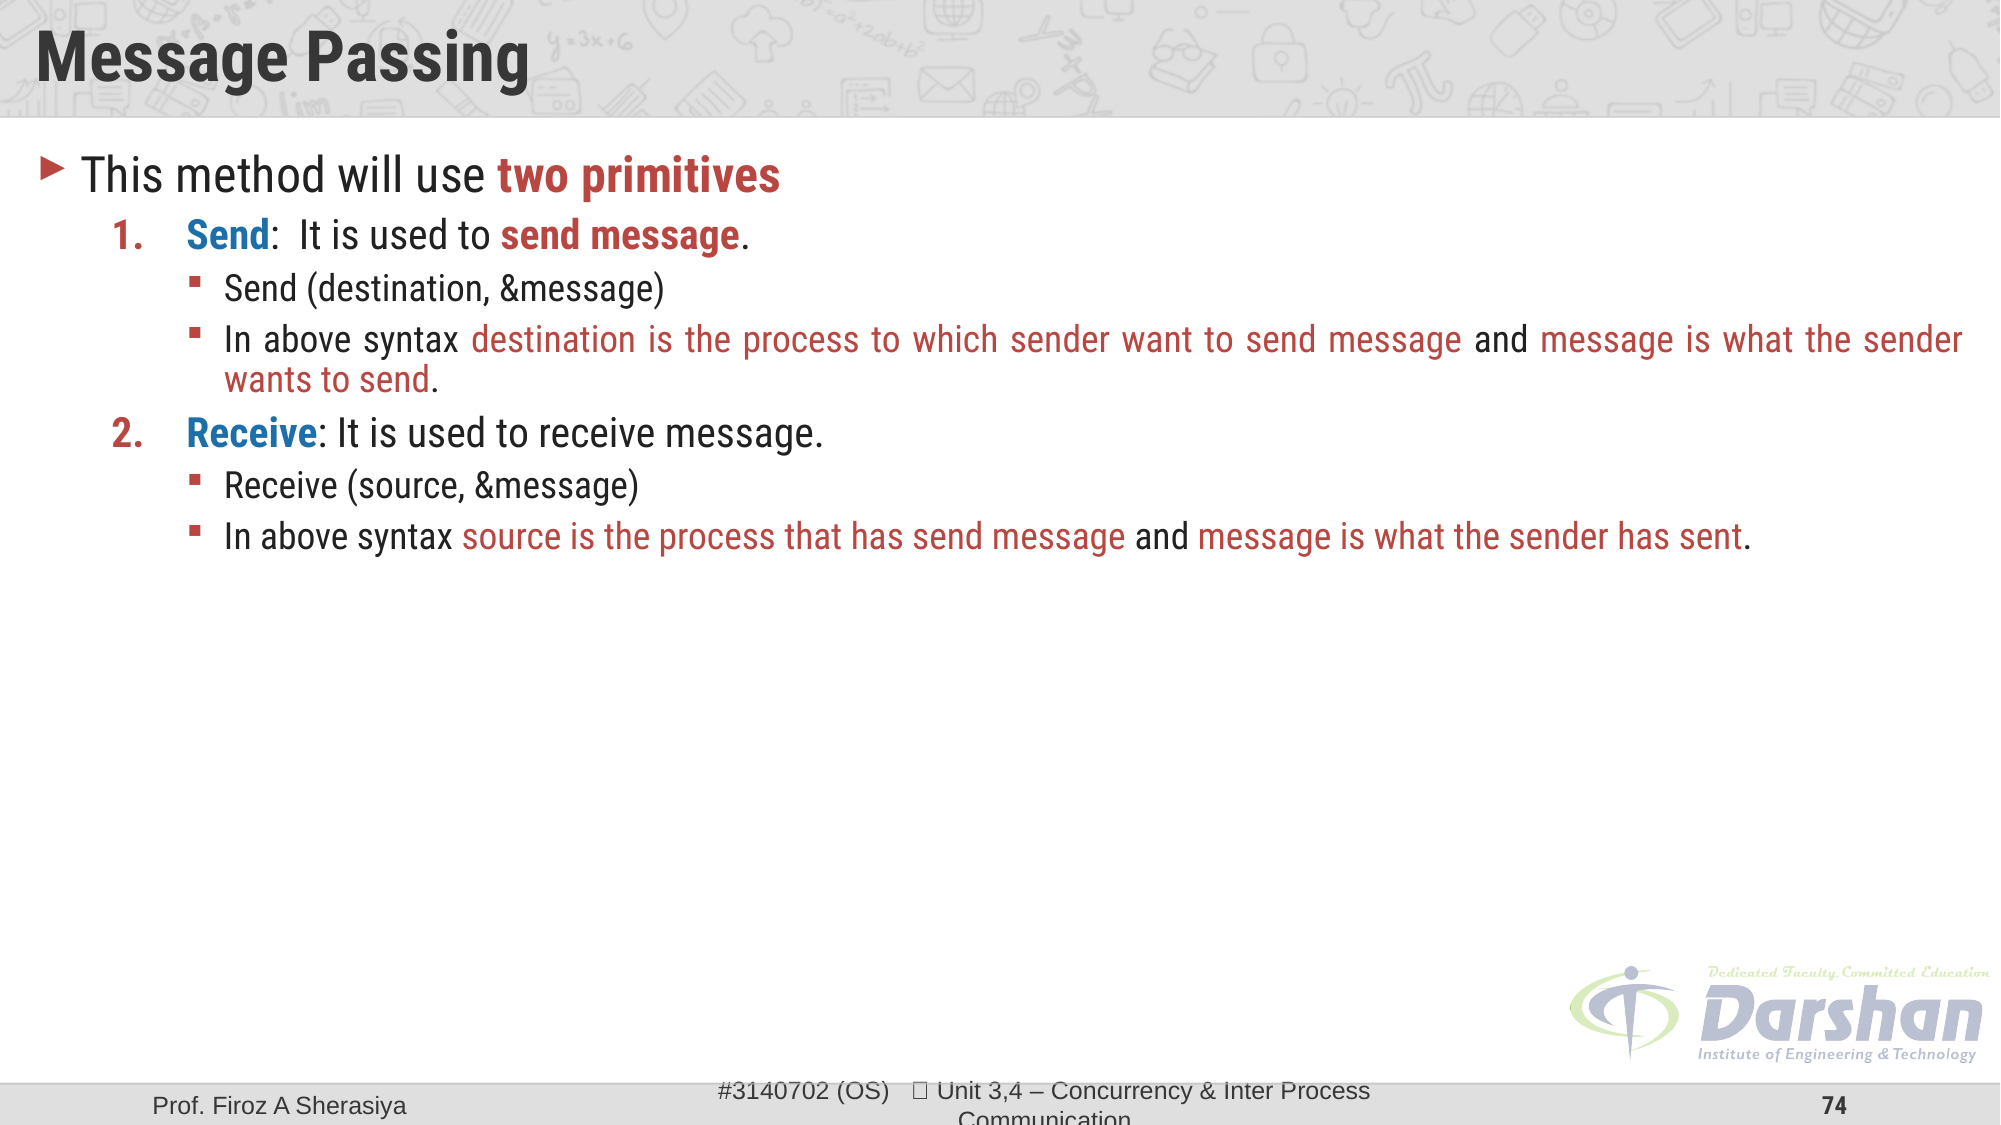

# Message Passing
This method will use two primitives
Send:  It is used to send message.
Send (destination, &message)
In above syntax destination is the process to which sender want to send message and message is what the sender wants to send.
Receive: It is used to receive message.
Receive (source, &message)
In above syntax source is the process that has send message and message is what the sender has sent.